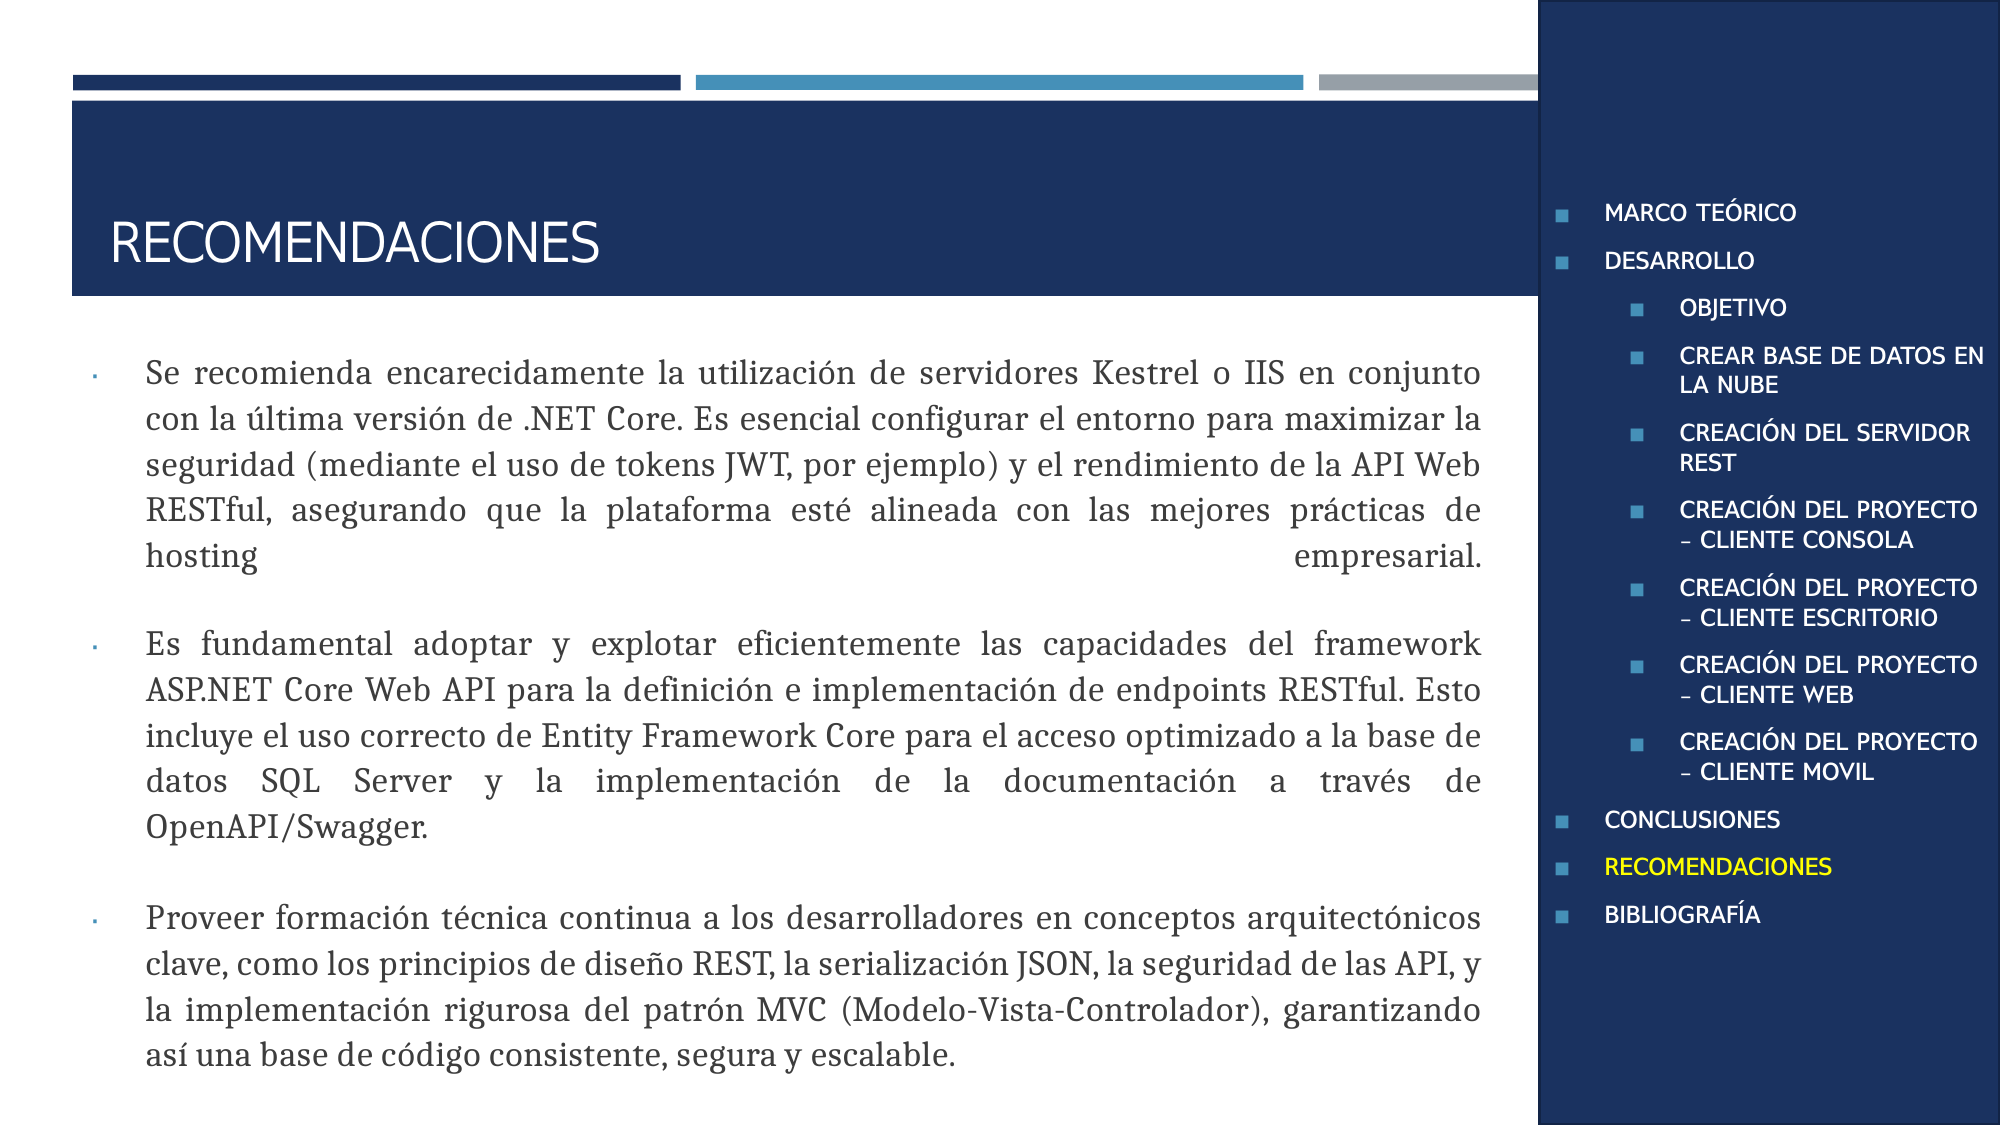

MARCO TEÓRICO
DESARROLLO
OBJETIVO
CREAR BASE DE DATOS EN LA NUBE
CREACIÓN DEL SERVIDOR REST
CREACIÓN DEL PROYECTO – CLIENTE CONSOLA
CREACIÓN DEL PROYECTO – CLIENTE ESCRITORIO
CREACIÓN DEL PROYECTO – CLIENTE WEB
CREACIÓN DEL PROYECTO – CLIENTE MOVIL
CONCLUSIONES
RECOMENDACIONES
BIBLIOGRAFÍA
# RECOMENDACIONES
Se recomienda encarecidamente la utilización de servidores Kestrel o IIS en conjunto con la última versión de .NET Core. Es esencial configurar el entorno para maximizar la seguridad (mediante el uso de tokens JWT, por ejemplo) y el rendimiento de la API Web RESTful, asegurando que la plataforma esté alineada con las mejores prácticas de hosting empresarial.
Es fundamental adoptar y explotar eficientemente las capacidades del framework ASP.NET Core Web API para la definición e implementación de endpoints RESTful. Esto incluye el uso correcto de Entity Framework Core para el acceso optimizado a la base de datos SQL Server y la implementación de la documentación a través de OpenAPI/Swagger.
Proveer formación técnica continua a los desarrolladores en conceptos arquitectónicos clave, como los principios de diseño REST, la serialización JSON, la seguridad de las API, y la implementación rigurosa del patrón MVC (Modelo-Vista-Controlador), garantizando así una base de código consistente, segura y escalable.